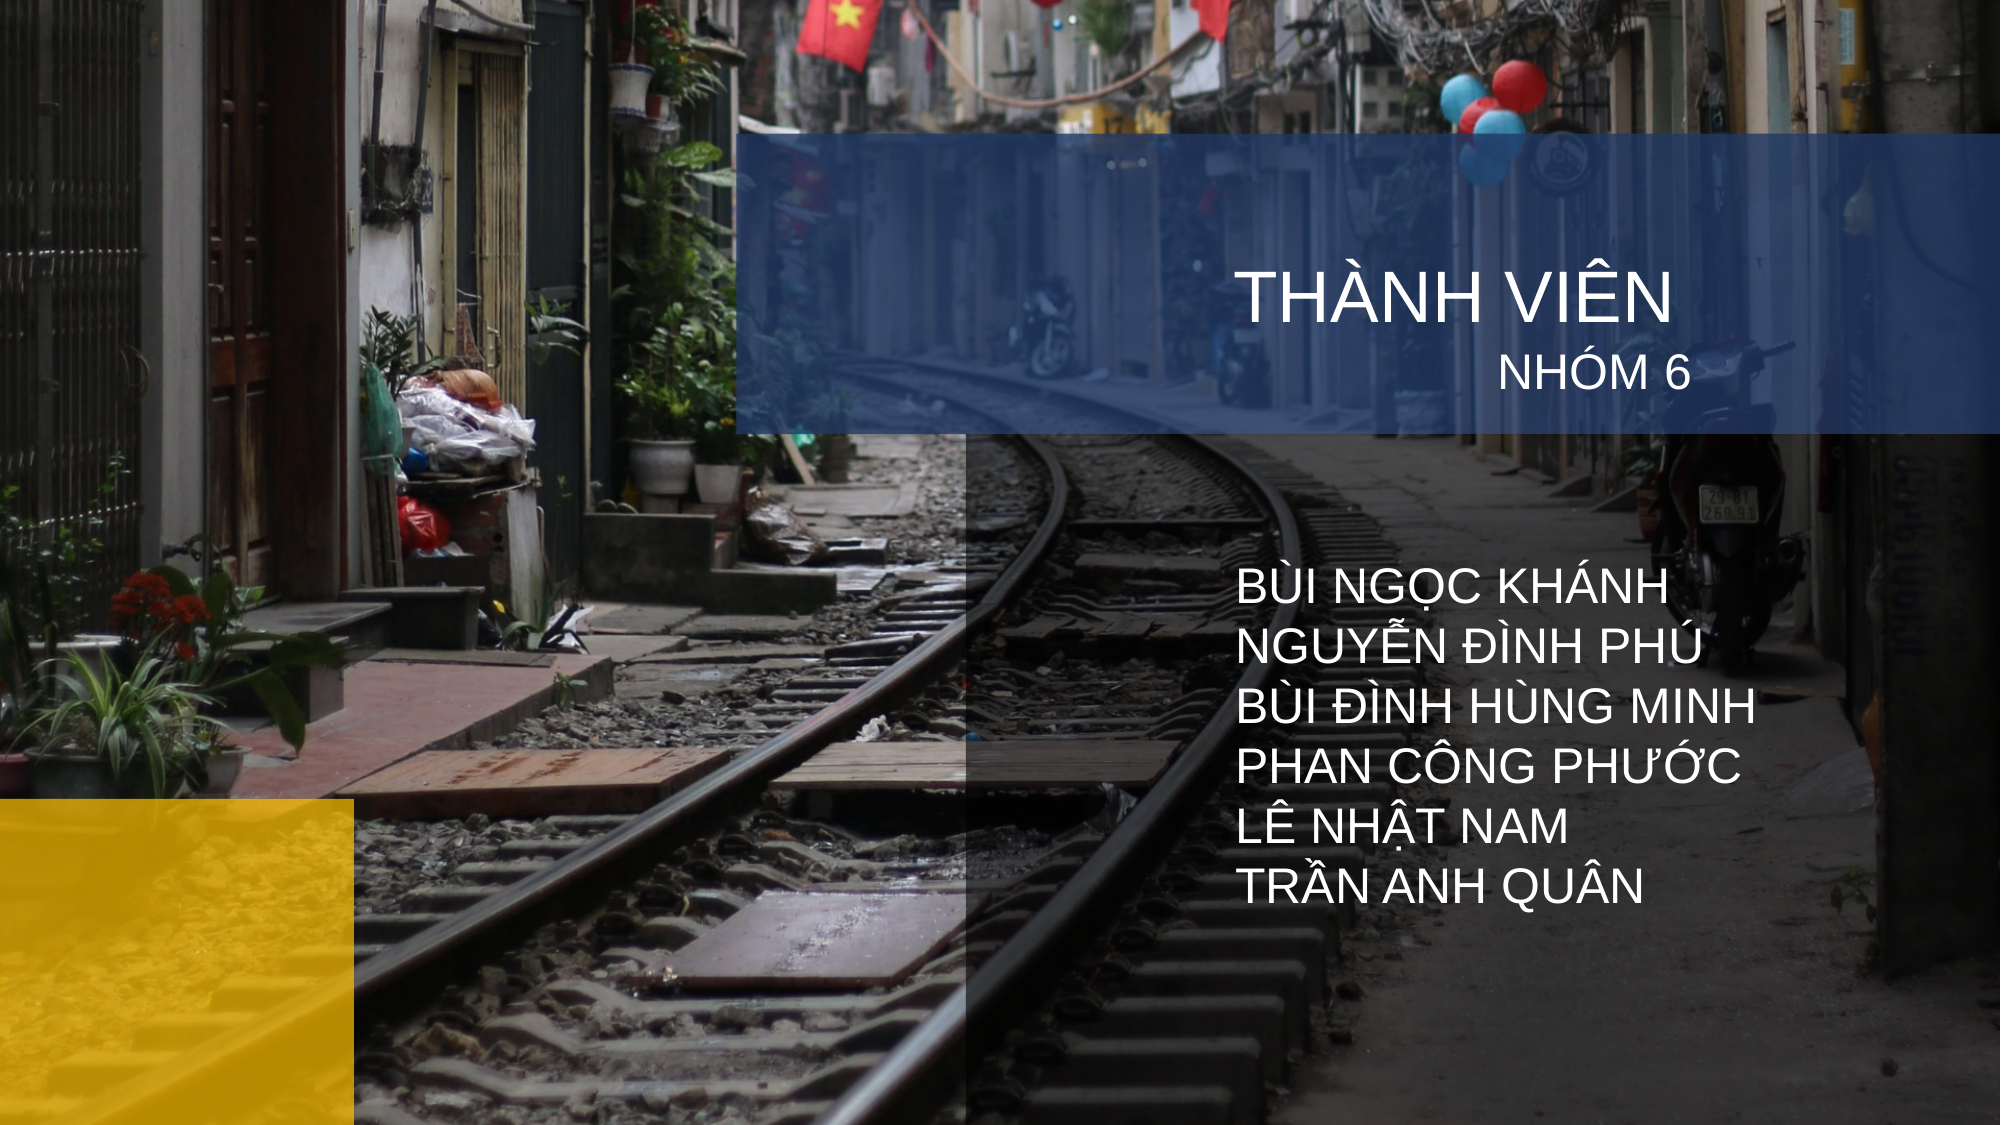

1. MÔ TẢ

THÀNH VIÊN
Bất động sản là một trong những lĩnh vực quan trọng trong nền kinh tế của mỗi quốc gia. Trong đó, giá nhà ở là một trong những yếu tố quan trọng nhất và có ảnh hưởng lớn đến sự phát triển của thị trường bất động sản. Tại Hà Nội - thủ đô Việt Nam, thị trường bất động sản đang phát triển mạnh mẽ và giá nhà ở cũng tăng cao theo thời gian. Giá nhà ở Hà Nội được xem là một trong những vấn đề nhức nhối của thị trường bất động sản.
NHÓM 6

BÙI NGỌC KHÁNH
NGUYỄN ĐÌNH PHÚ
BÙI ĐÌNH HÙNG MINH
PHAN CÔNG PHƯỚC
LÊ NHẬT NAM
TRẦN ANH QUÂN
I
MÔ TẢ
III
TỔNG KẾT
Vì vậy, trong đề tài này, chúng tôi đã quyết định nghiên cứu các yếu tố ảnh hưởng đến giá nhà ở Hà Nội

II
PHÂN TÍCH